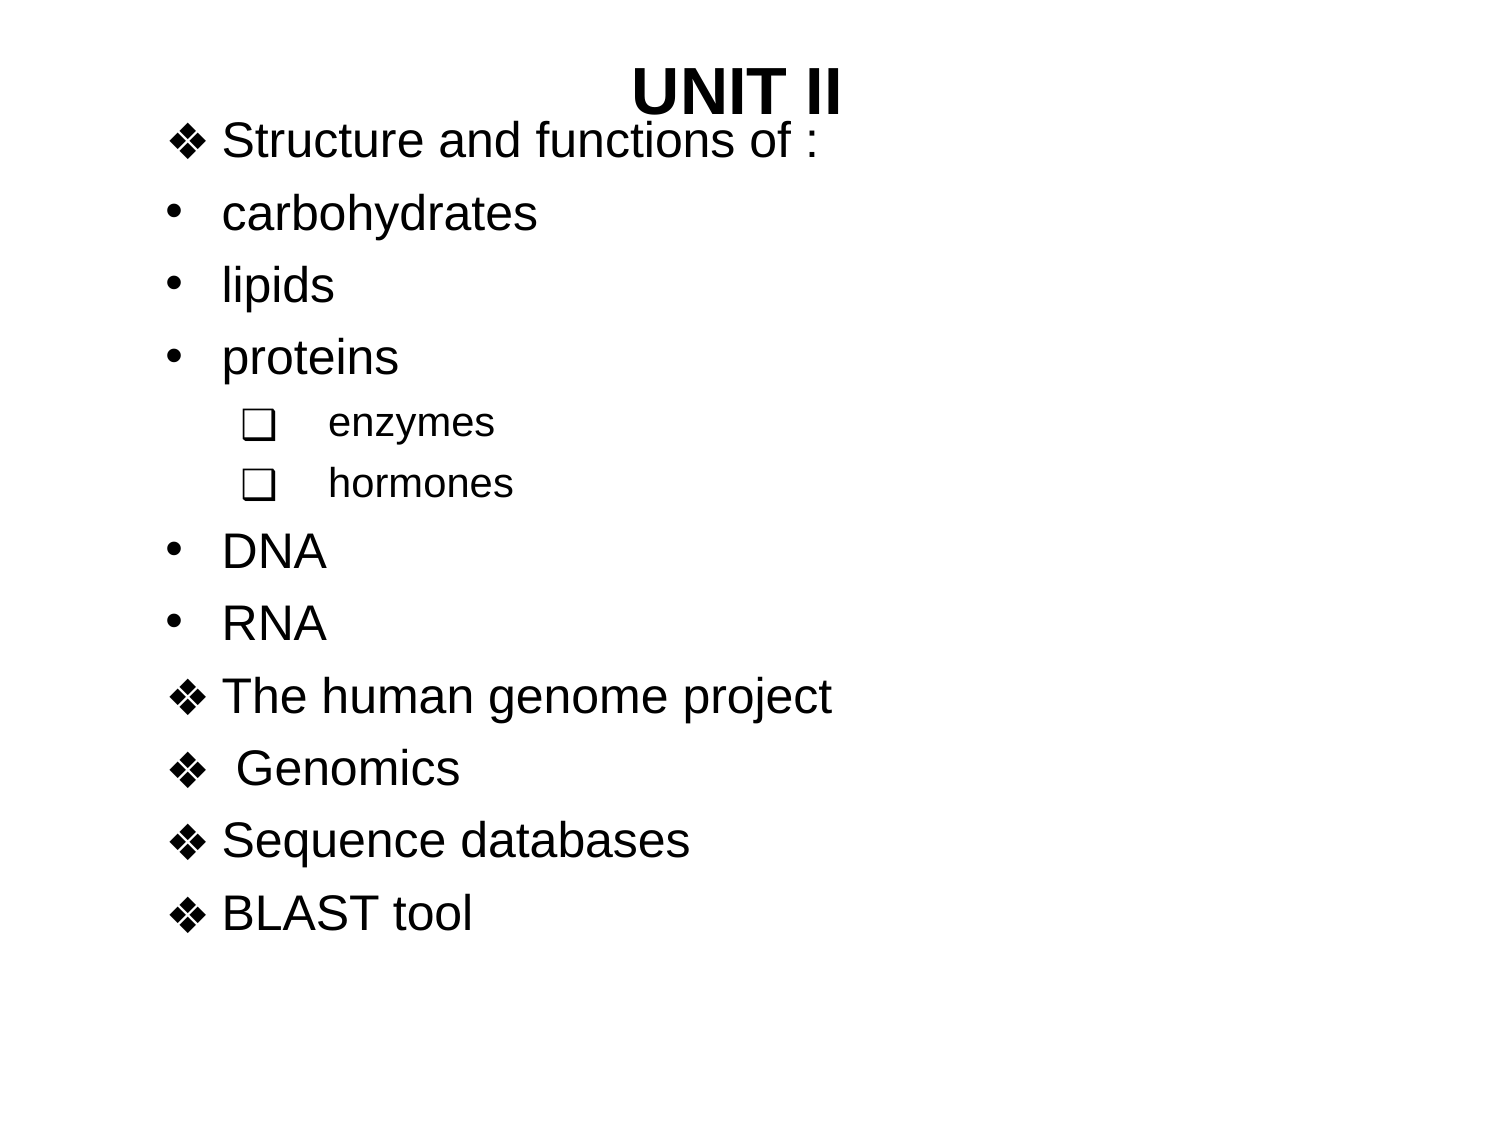

UNIT II
Structure and functions of :
carbohydrates
lipids
proteins
enzymes
hormones
DNA
RNA
The human genome project
 Genomics
Sequence databases
BLAST tool